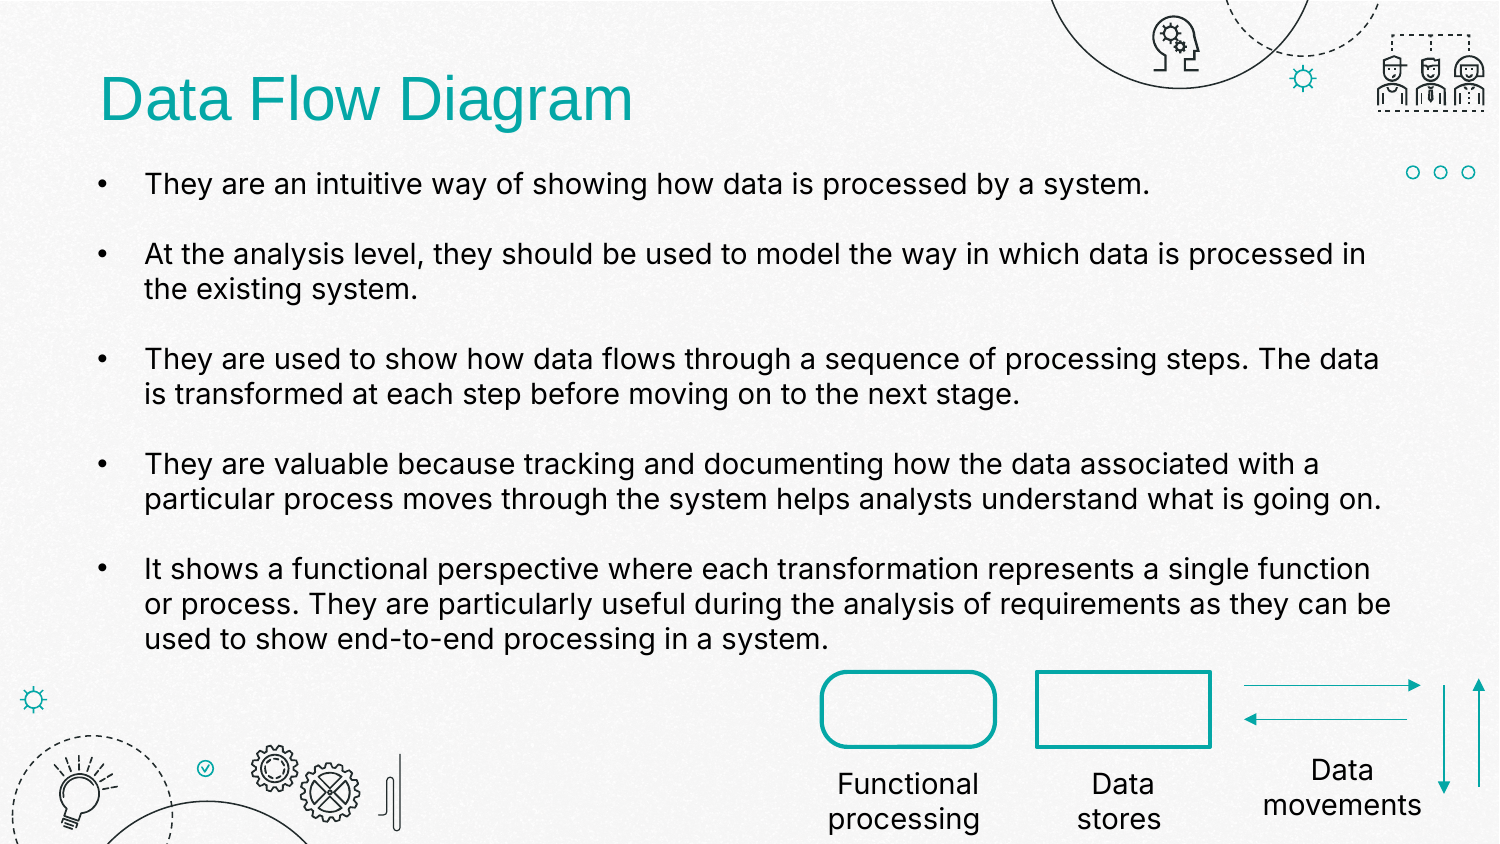

# Data Flow Diagram
They are an intuitive way of showing how data is processed by a system.

At the analysis level, they should be used to model the way in which data is processed in the existing system.

They are used to show how data flows through a sequence of processing steps. The data is transformed at each step before moving on to the next stage.

They are valuable because tracking and documenting how the data associated with a particular process moves through the system helps analysts understand what is going on.

It shows a functional perspective where each transformation represents a single function or process. They are particularly useful during the analysis of requirements as they can be used to show end-to-end processing in a system.

Functional processing

Data stores
Data movements